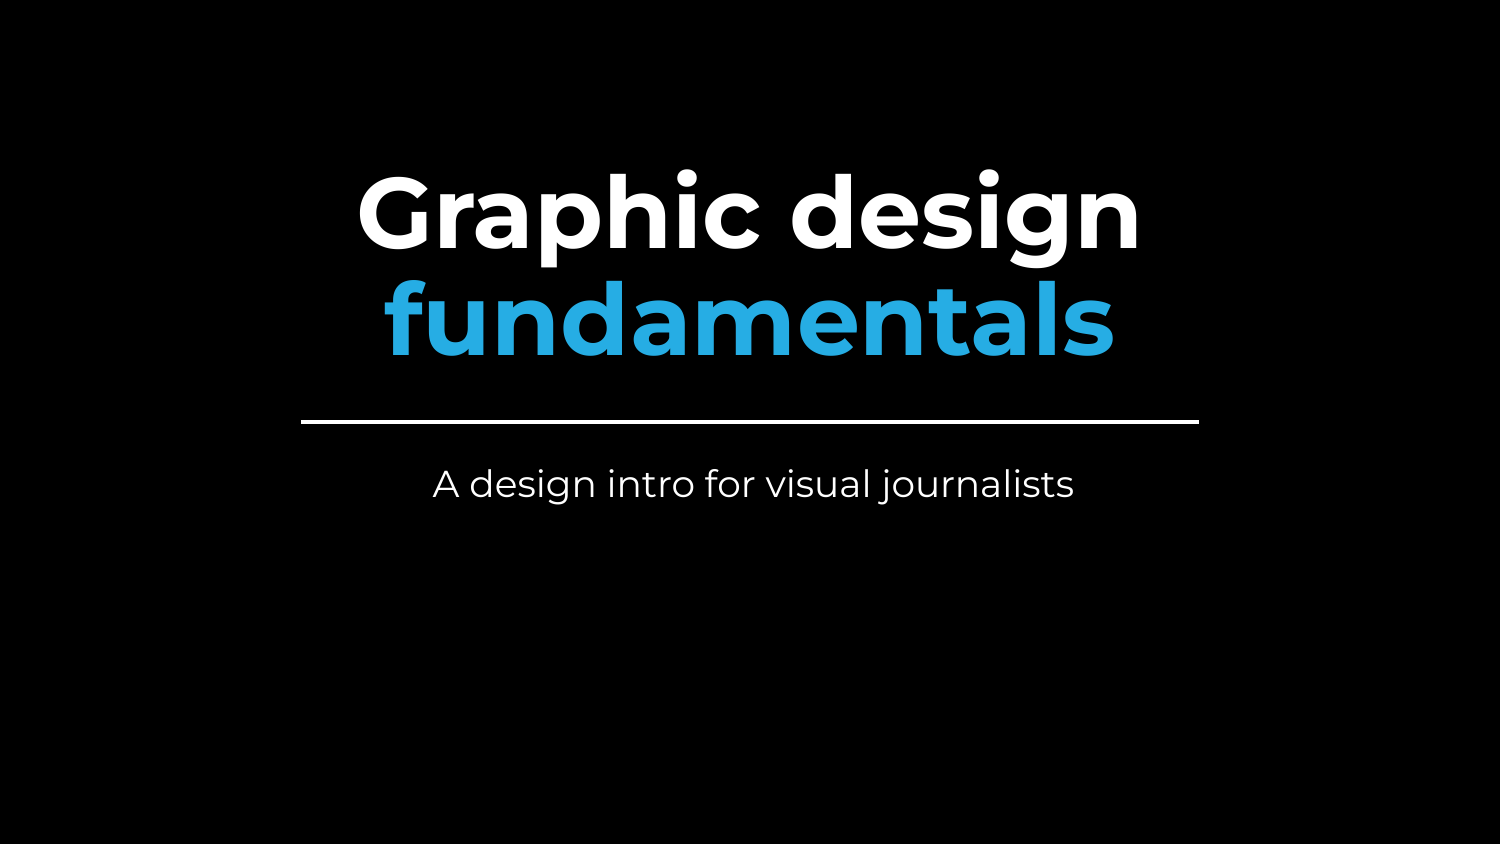

Graphic design
fundamentals

A design intro for visual journalists